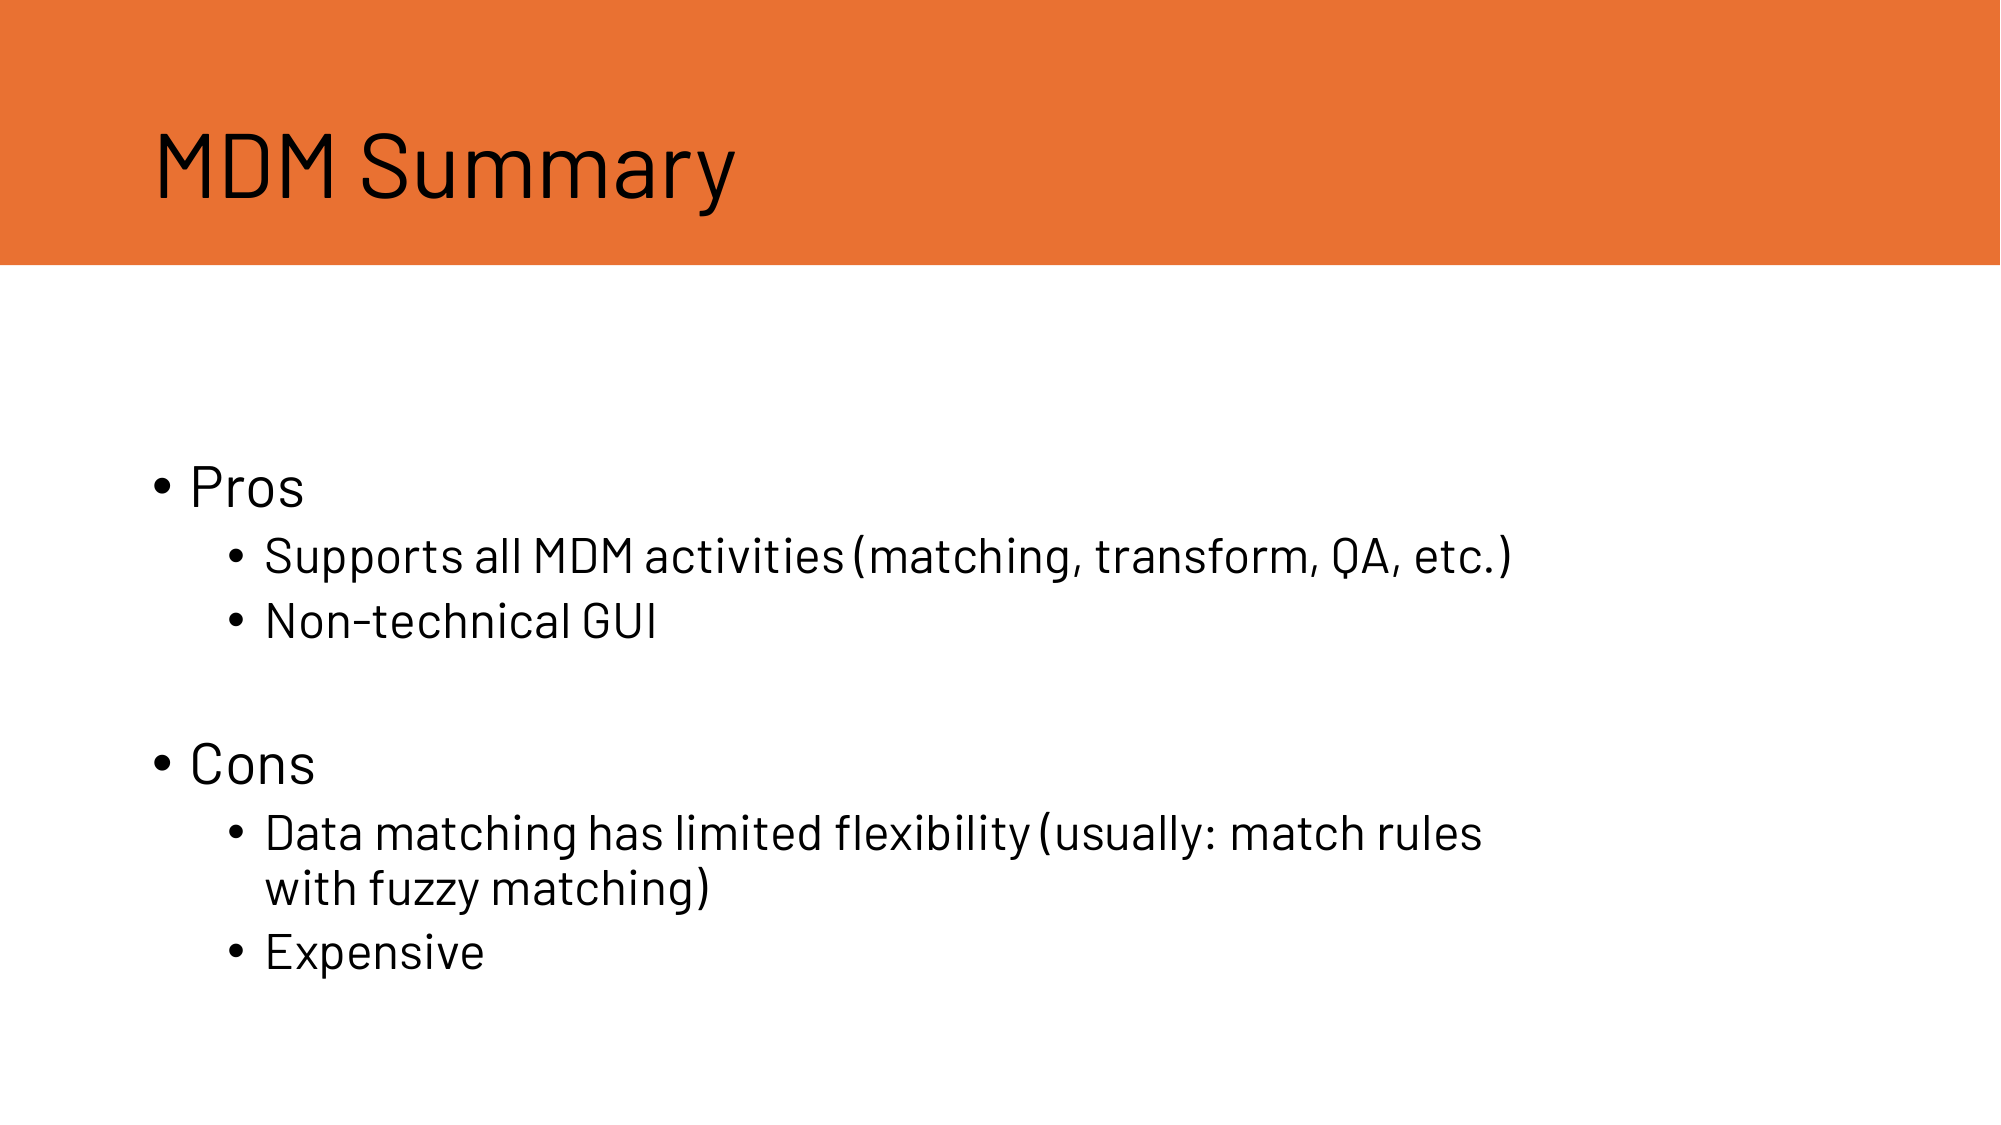

# MDM Summary
Pros
Supports all MDM activities (matching, transform, QA, etc.)
Non-technical GUI

Cons
Data matching has limited flexibility (usually: match rules with fuzzy matching)
Expensive